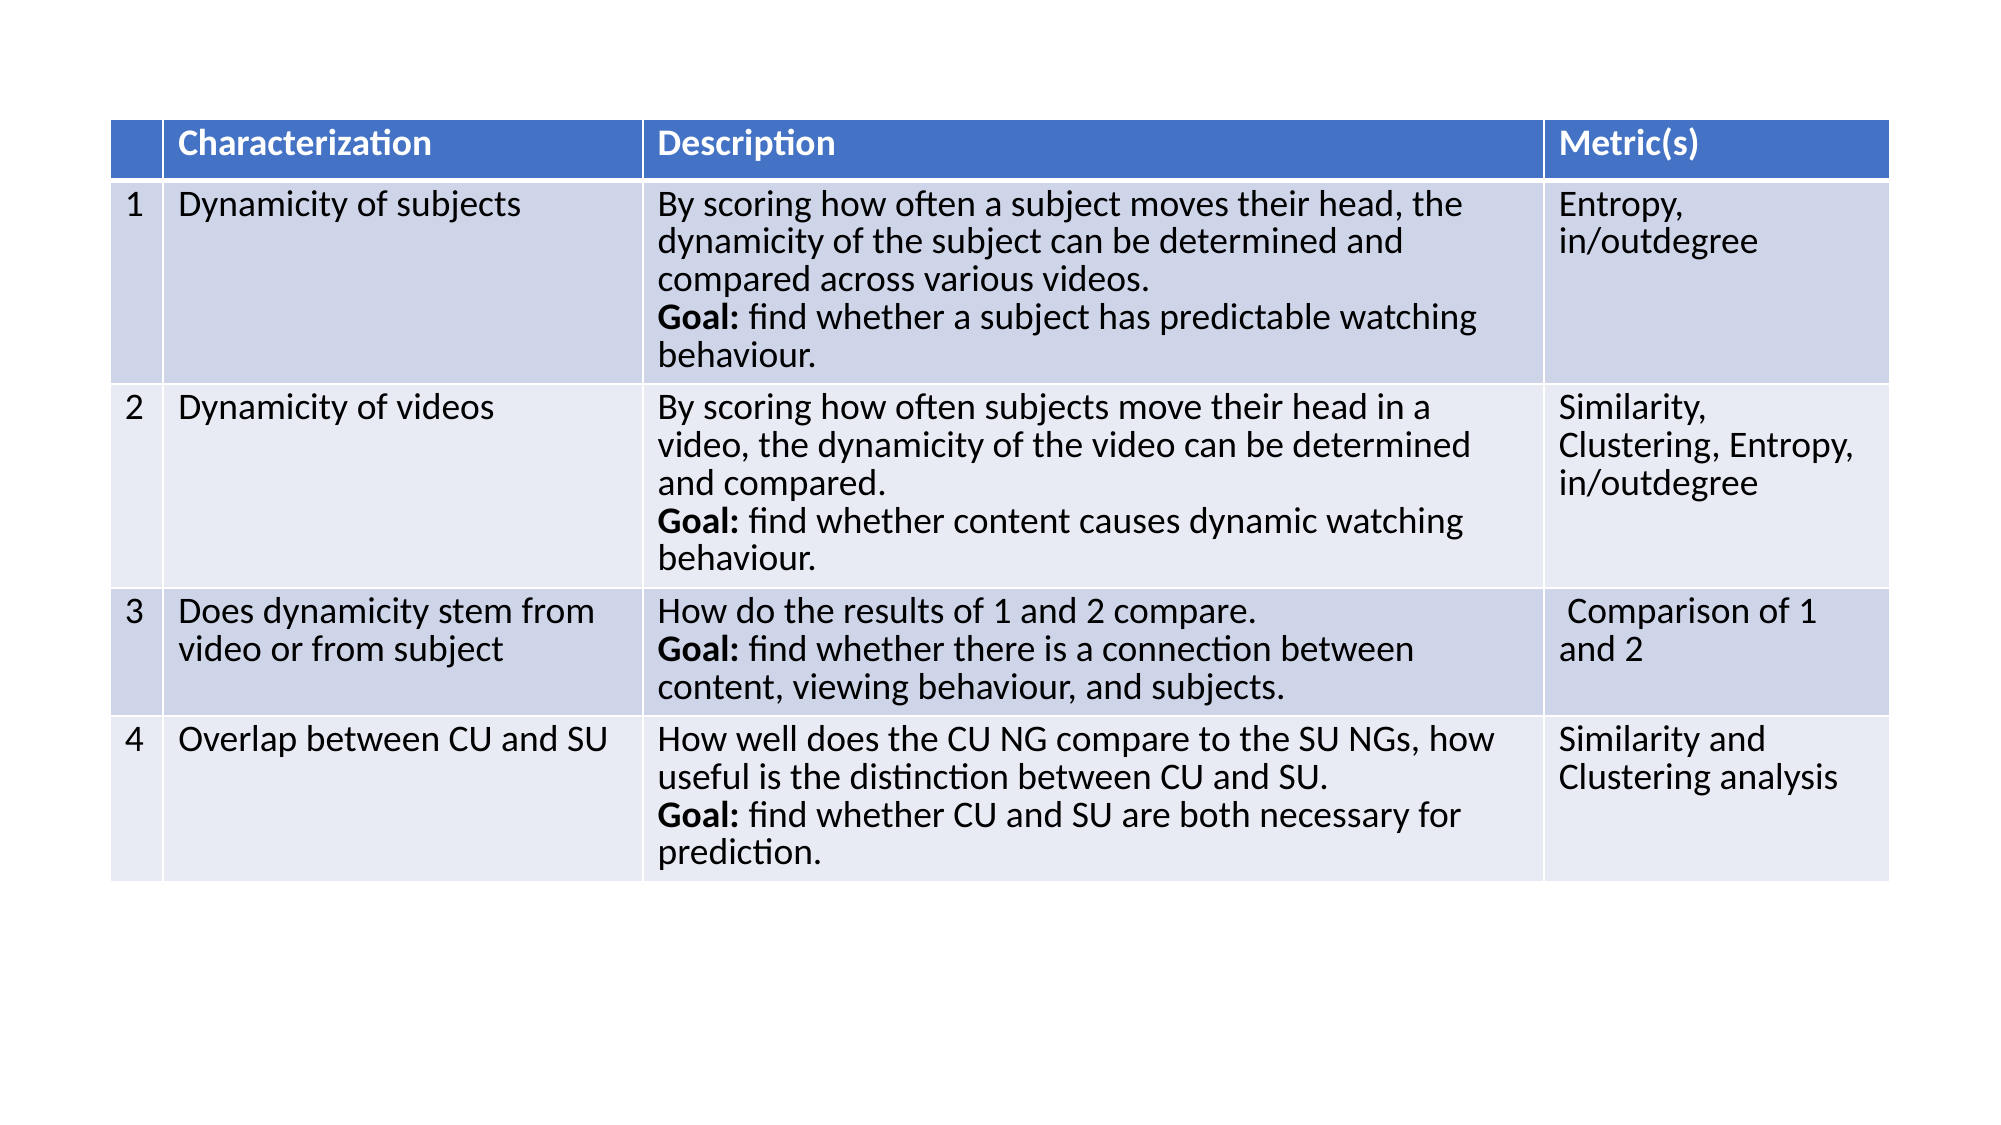

|  | Characterization | Description | Metric(s) |
| --- | --- | --- | --- |
| 1 | Dynamicity of subjects | By scoring how often a subject moves their head, the dynamicity of the subject can be determined and compared across various videos. Goal: find whether a subject has predictable watching behaviour. | Entropy, in/outdegree |
| 2 | Dynamicity of videos | By scoring how often subjects move their head in a video, the dynamicity of the video can be determined and compared. Goal: find whether content causes dynamic watching behaviour. | Similarity, Clustering, Entropy, in/outdegree |
| 3 | Does dynamicity stem from video or from subject | How do the results of 1 and 2 compare. Goal: find whether there is a connection between content, viewing behaviour, and subjects. | Comparison of 1 and 2 |
| 4 | Overlap between CU and SU | How well does the CU NG compare to the SU NGs, how useful is the distinction between CU and SU. Goal: find whether CU and SU are both necessary for prediction. | Similarity and Clustering analysis |